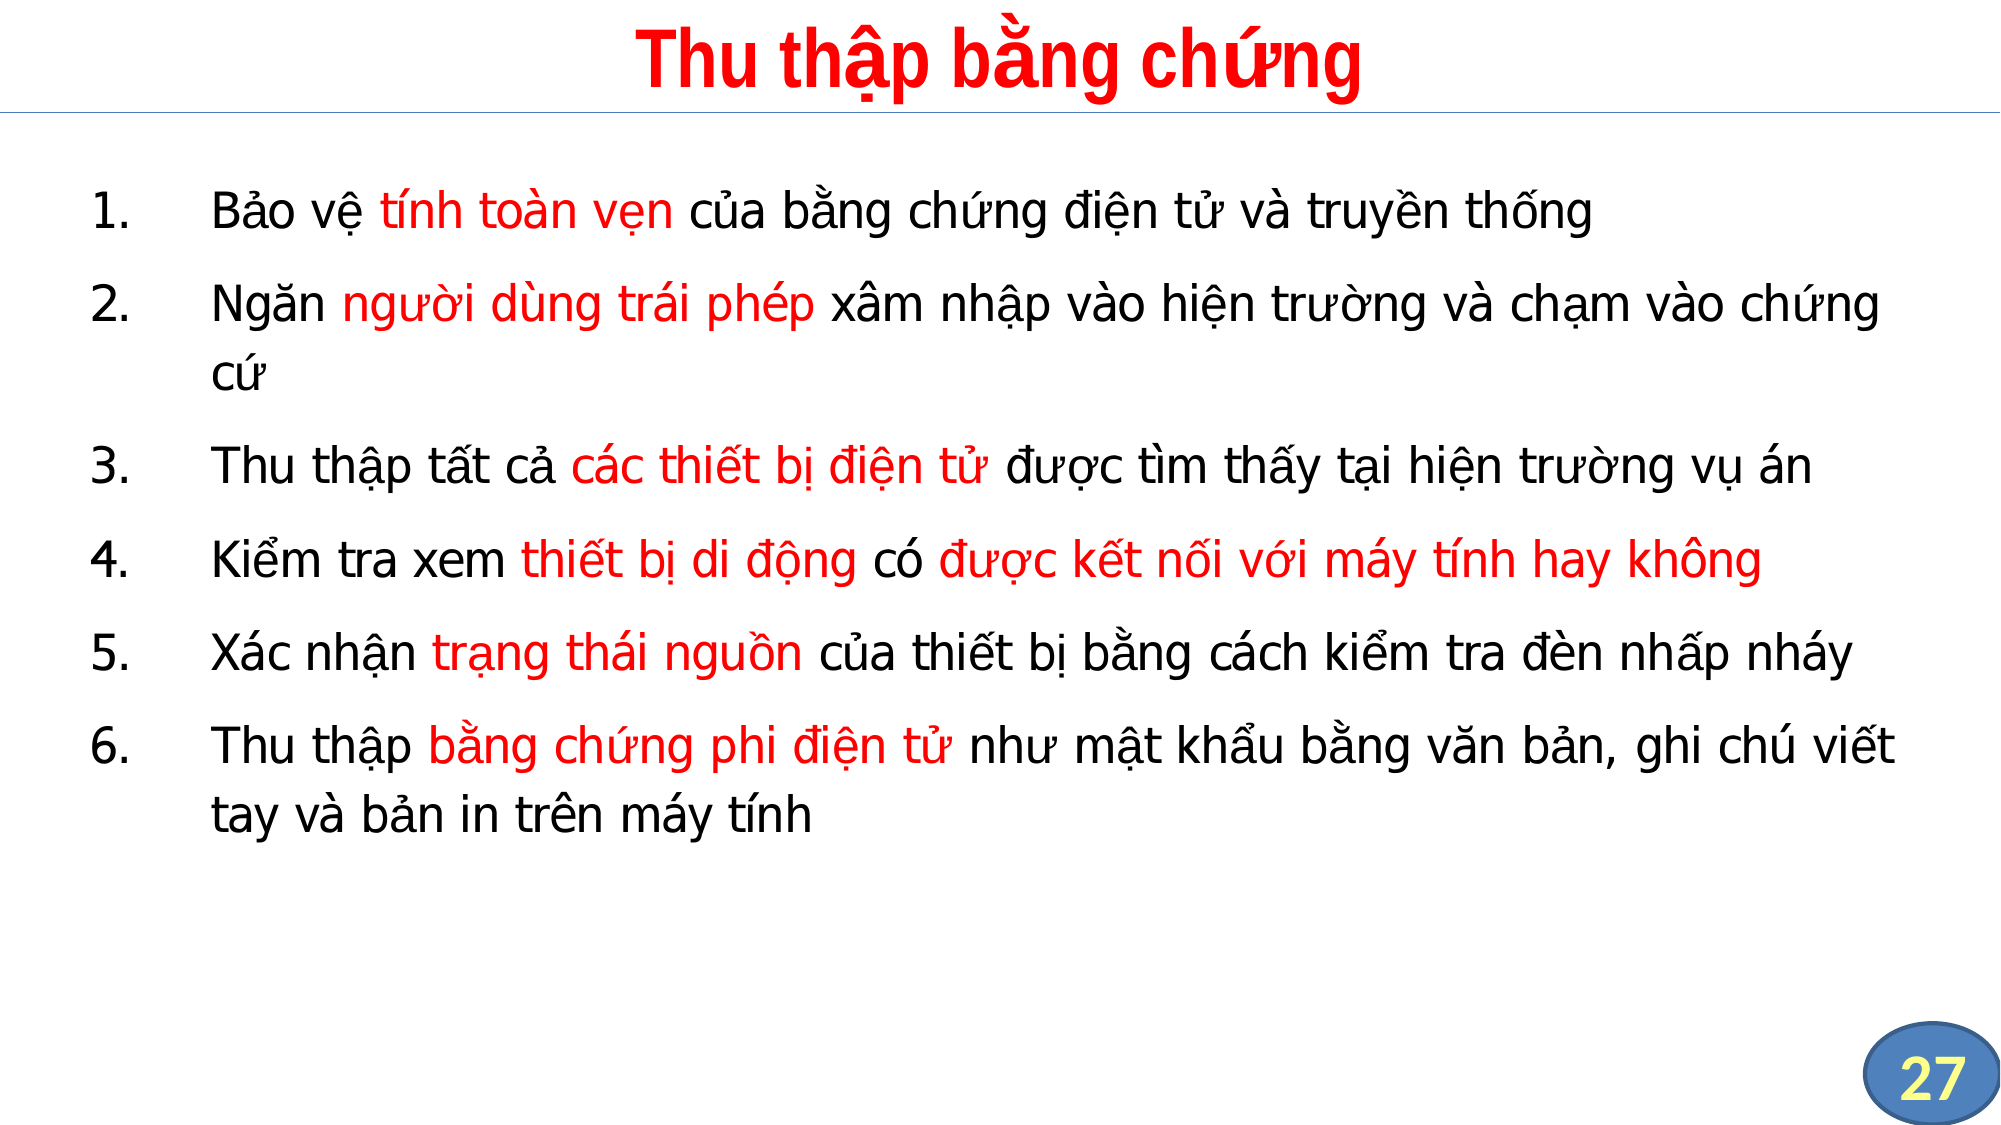

# Thu thập bằng chứng
Bảo vệ tính toàn vẹn của bằng chứng điện tử và truyền thống
Ngăn người dùng trái phép xâm nhập vào hiện trường và chạm vào chứng cứ
Thu thập tất cả các thiết bị điện tử được tìm thấy tại hiện trường vụ án
Kiểm tra xem thiết bị di động có được kết nối với máy tính hay không
Xác nhận trạng thái nguồn của thiết bị bằng cách kiểm tra đèn nhấp nháy
Thu thập bằng chứng phi điện tử như mật khẩu bằng văn bản, ghi chú viết tay và bản in trên máy tính
27